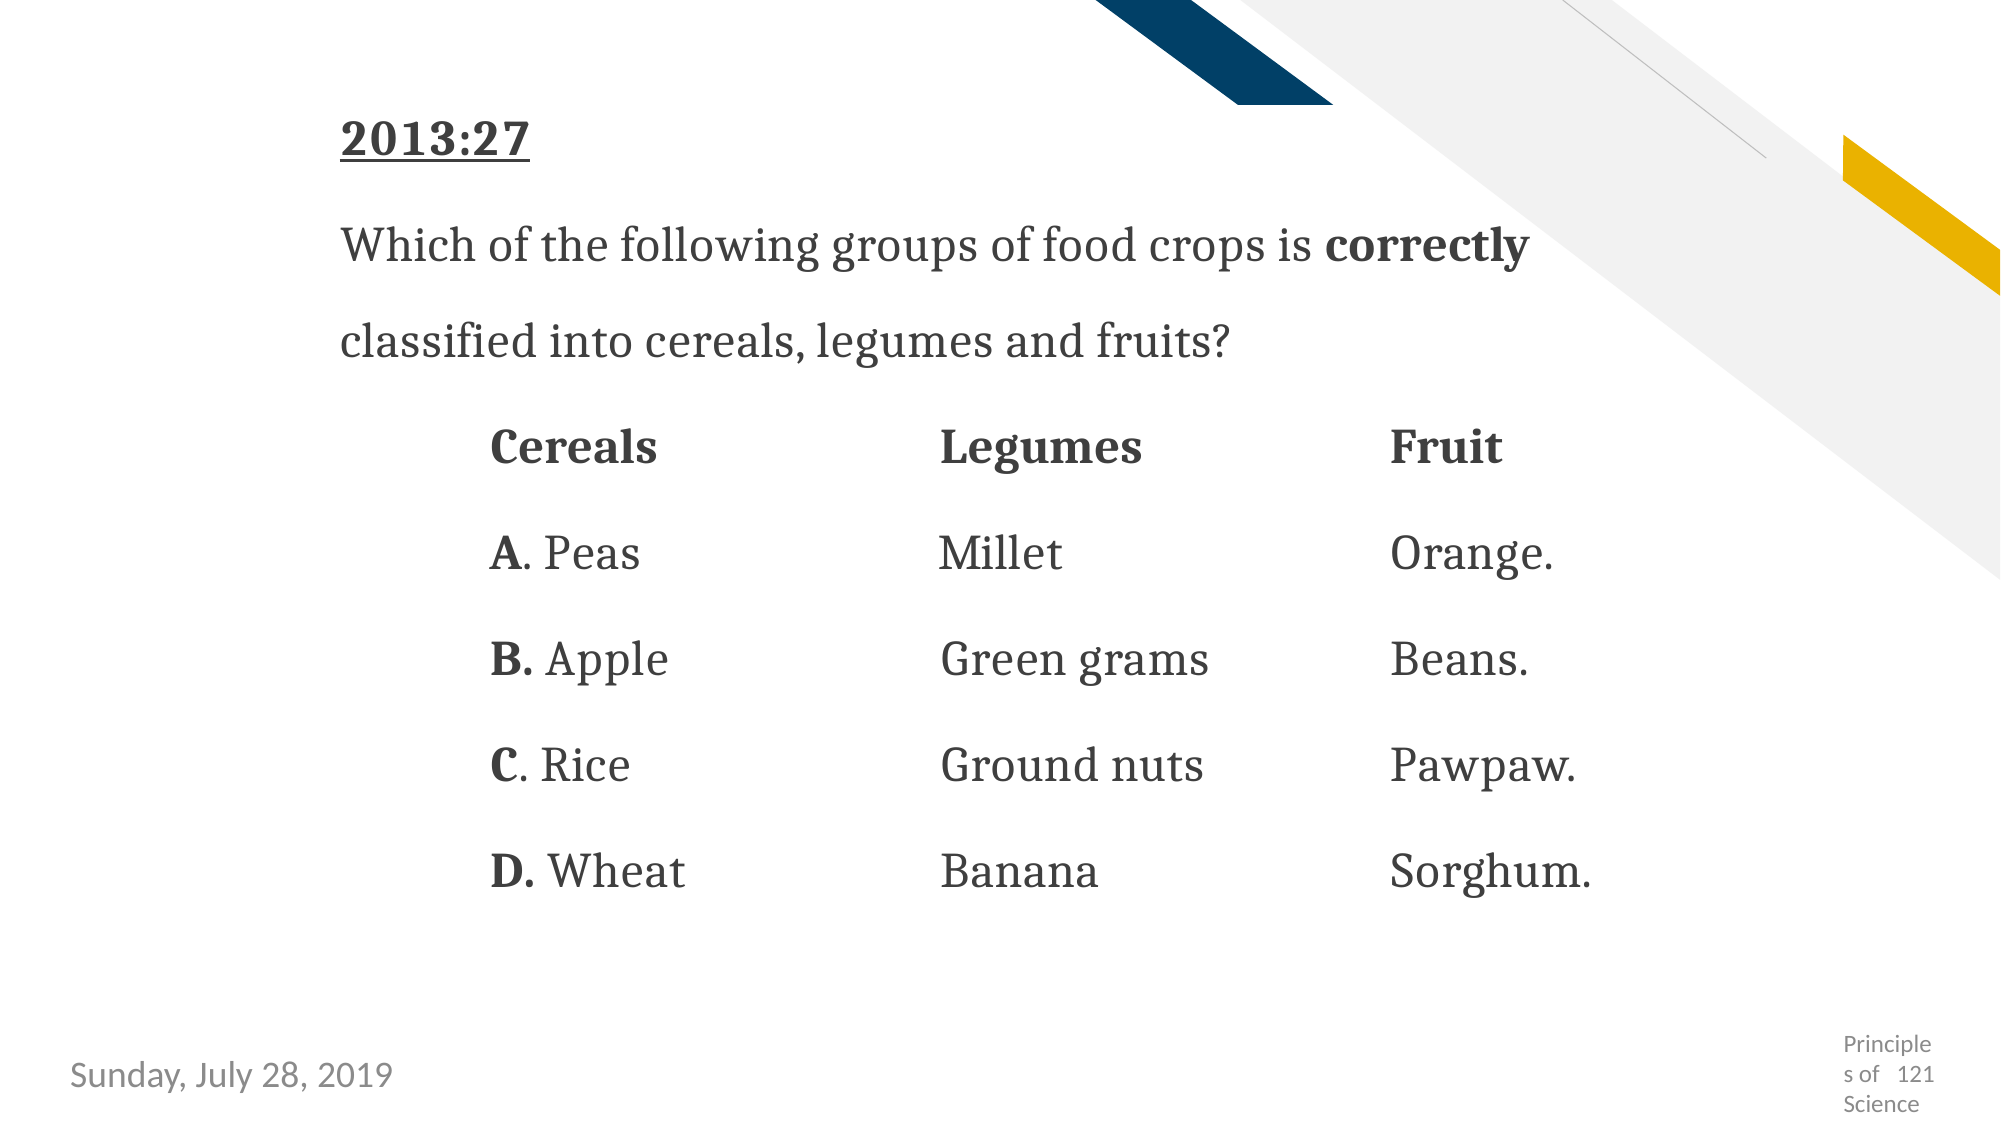

121
2013:27
Which of the following groups of food crops is correctly classified into cereals, legumes and fruits?
	Cereals	 	Legumes	 	Fruit
	A. Peas 		Millet 			Orange.
	B. Apple 		Green grams 		Beans.
	C. Rice 		Ground nuts 		Pawpaw.
	D. Wheat		Banana 		Sorghum.

Sunday, July 28, 2019
Principles of Science